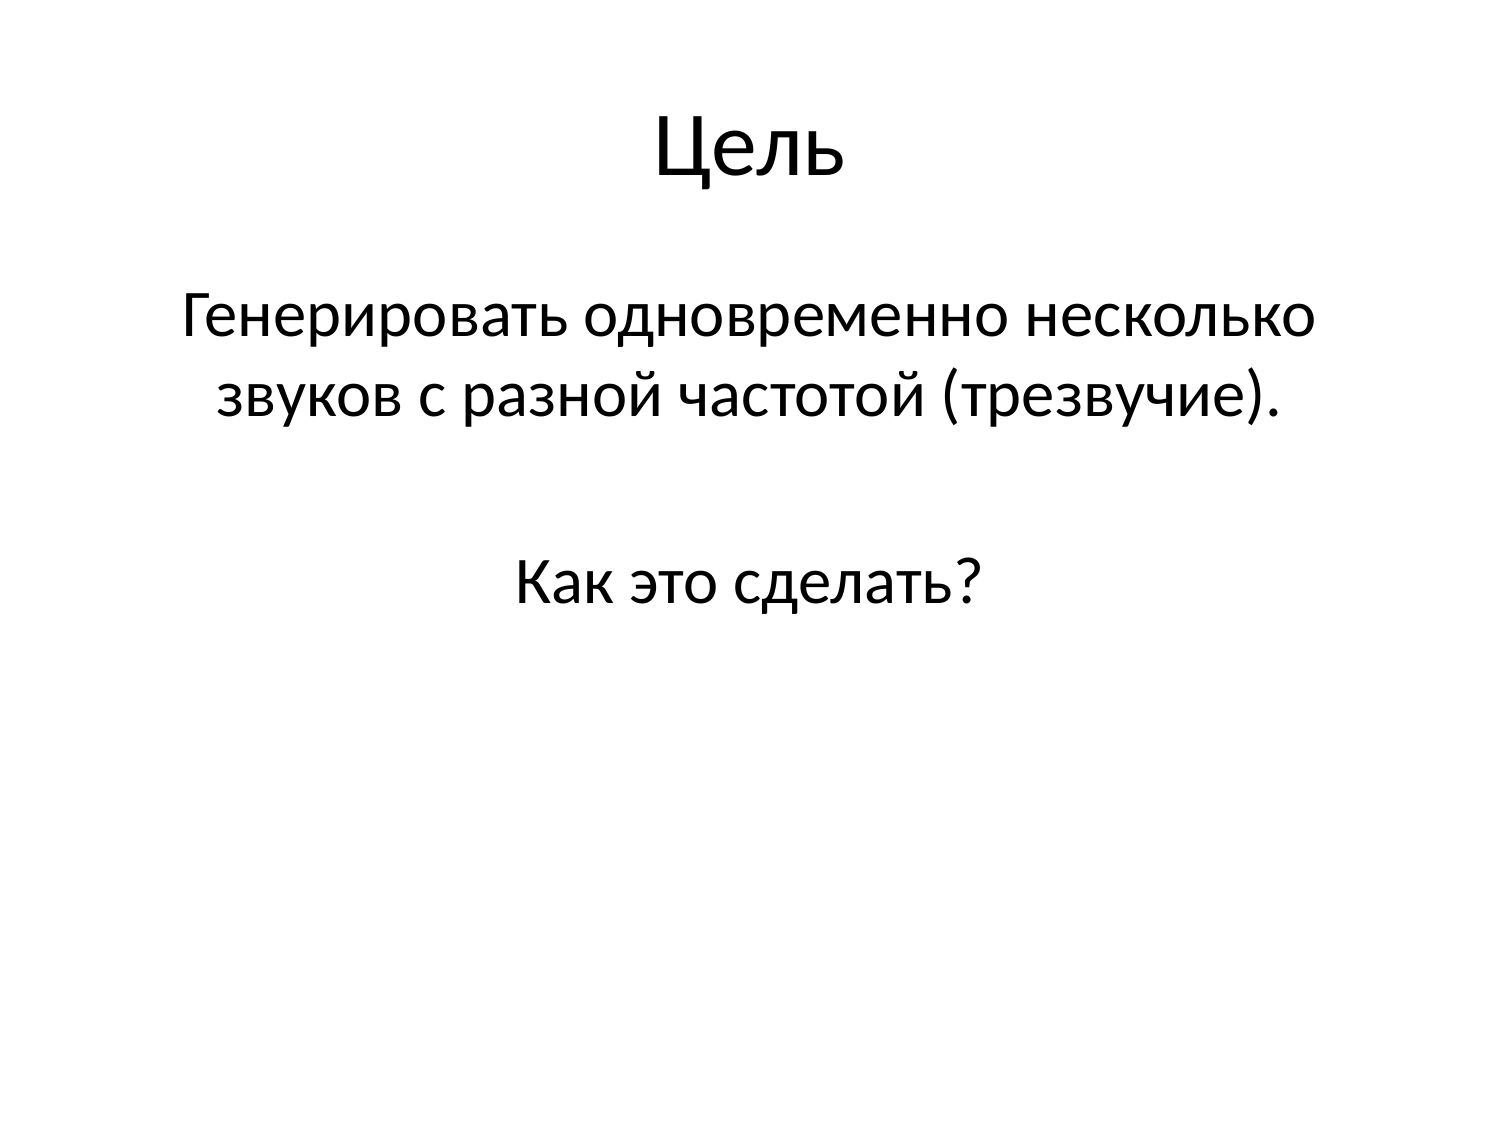

# Цель
Генерировать одновременно несколько звуков с разной частотой (трезвучие).

Как это сделать?